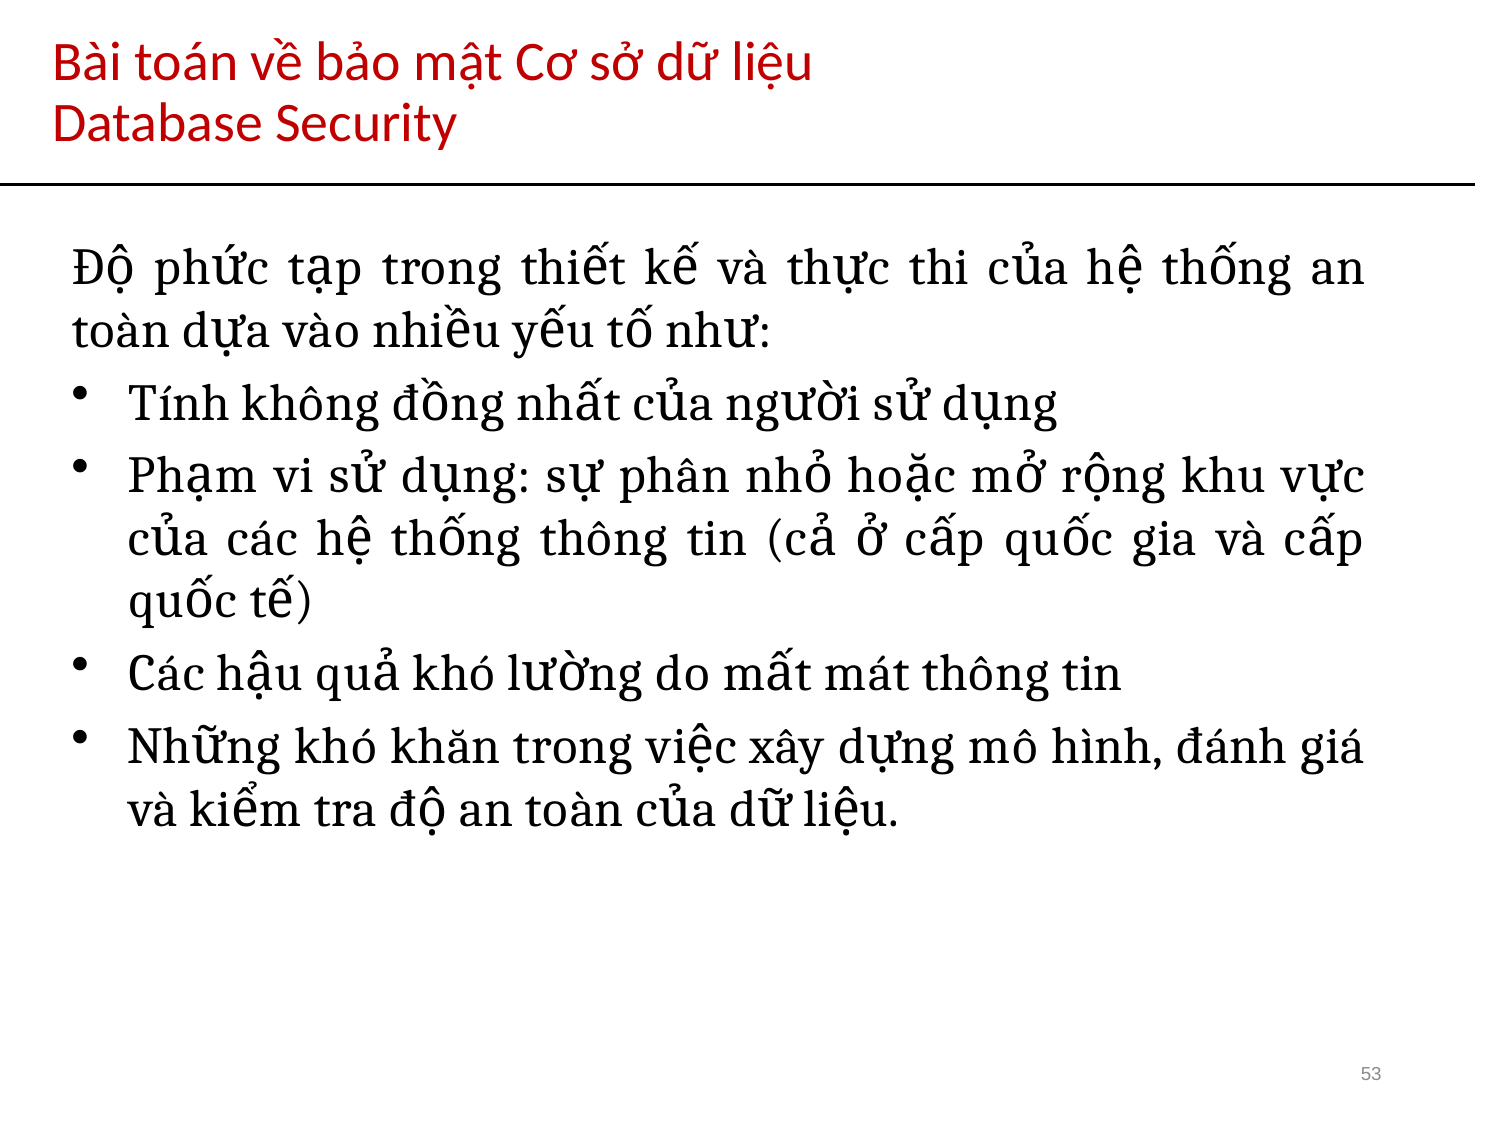

# Bài toán về bảo mật Cơ sở dữ liệu Database Security
Độ phức tạp trong thiết kế và thực thi của hệ thống an toàn dựa vào nhiều yếu tố như:
Tính không đồng nhất của người sử dụng
Phạm vi sử dụng: sự phân nhỏ hoặc mở rộng khu vực của các hệ thống thông tin (cả ở cấp quốc gia và cấp quốc tế)
Các hậu quả khó lường do mất mát thông tin
Những khó khăn trong việc xây dựng mô hình, đánh giá và kiểm tra độ an toàn của dữ liệu.
53